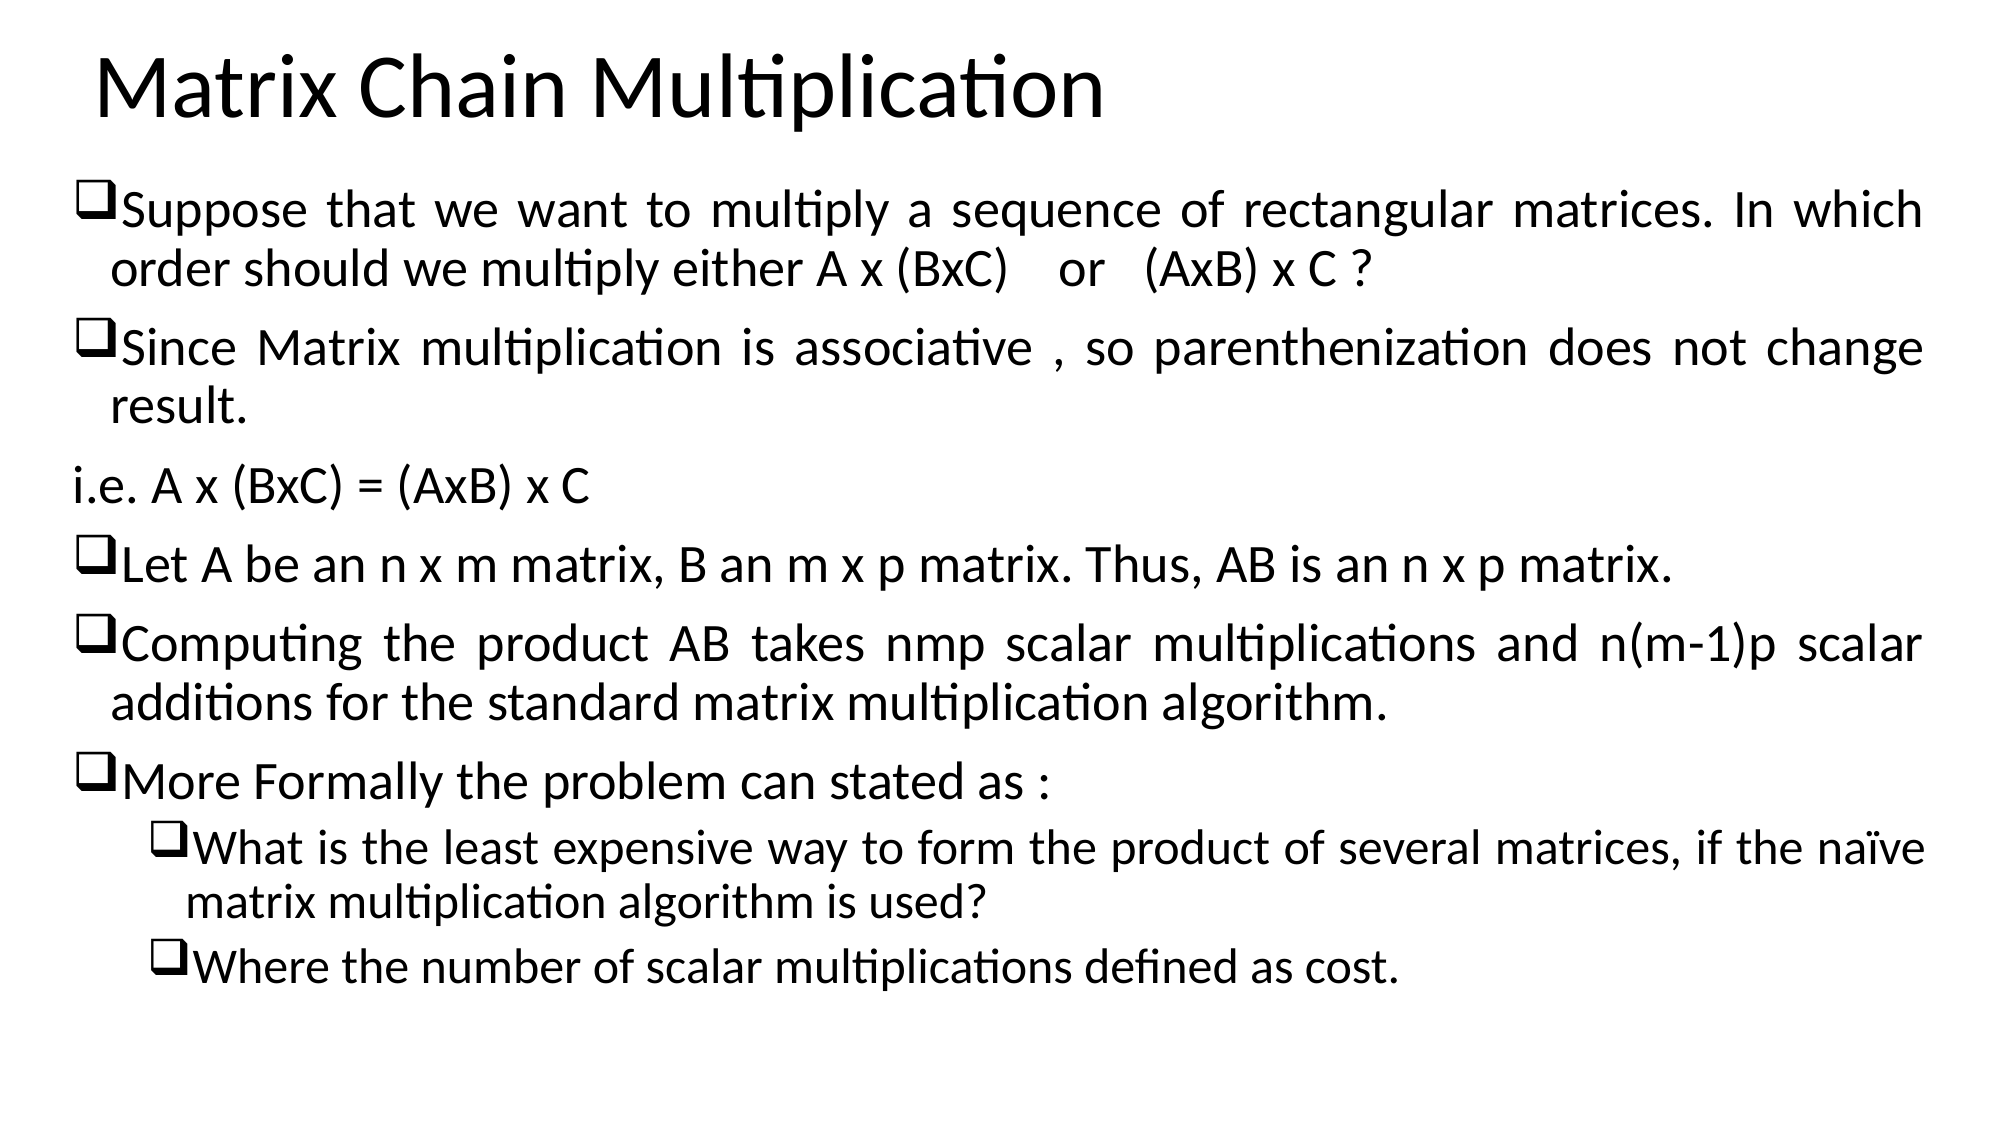

# Matrix Chain Multiplication
Suppose that we want to multiply a sequence of rectangular matrices. In which order should we multiply either A x (BxC)    or   (AxB) x C ?
Since Matrix multiplication is associative , so parenthenization does not change result.
i.e. A x (BxC) = (AxB) x C
Let A be an n x m matrix, B an m x p matrix. Thus, AB is an n x p matrix.
Computing the product AB takes nmp scalar multiplications and n(m-1)p scalar additions for the standard matrix multiplication algorithm.
More Formally the problem can stated as :
What is the least expensive way to form the product of several matrices, if the naïve matrix multiplication algorithm is used?
Where the number of scalar multiplications defined as cost.